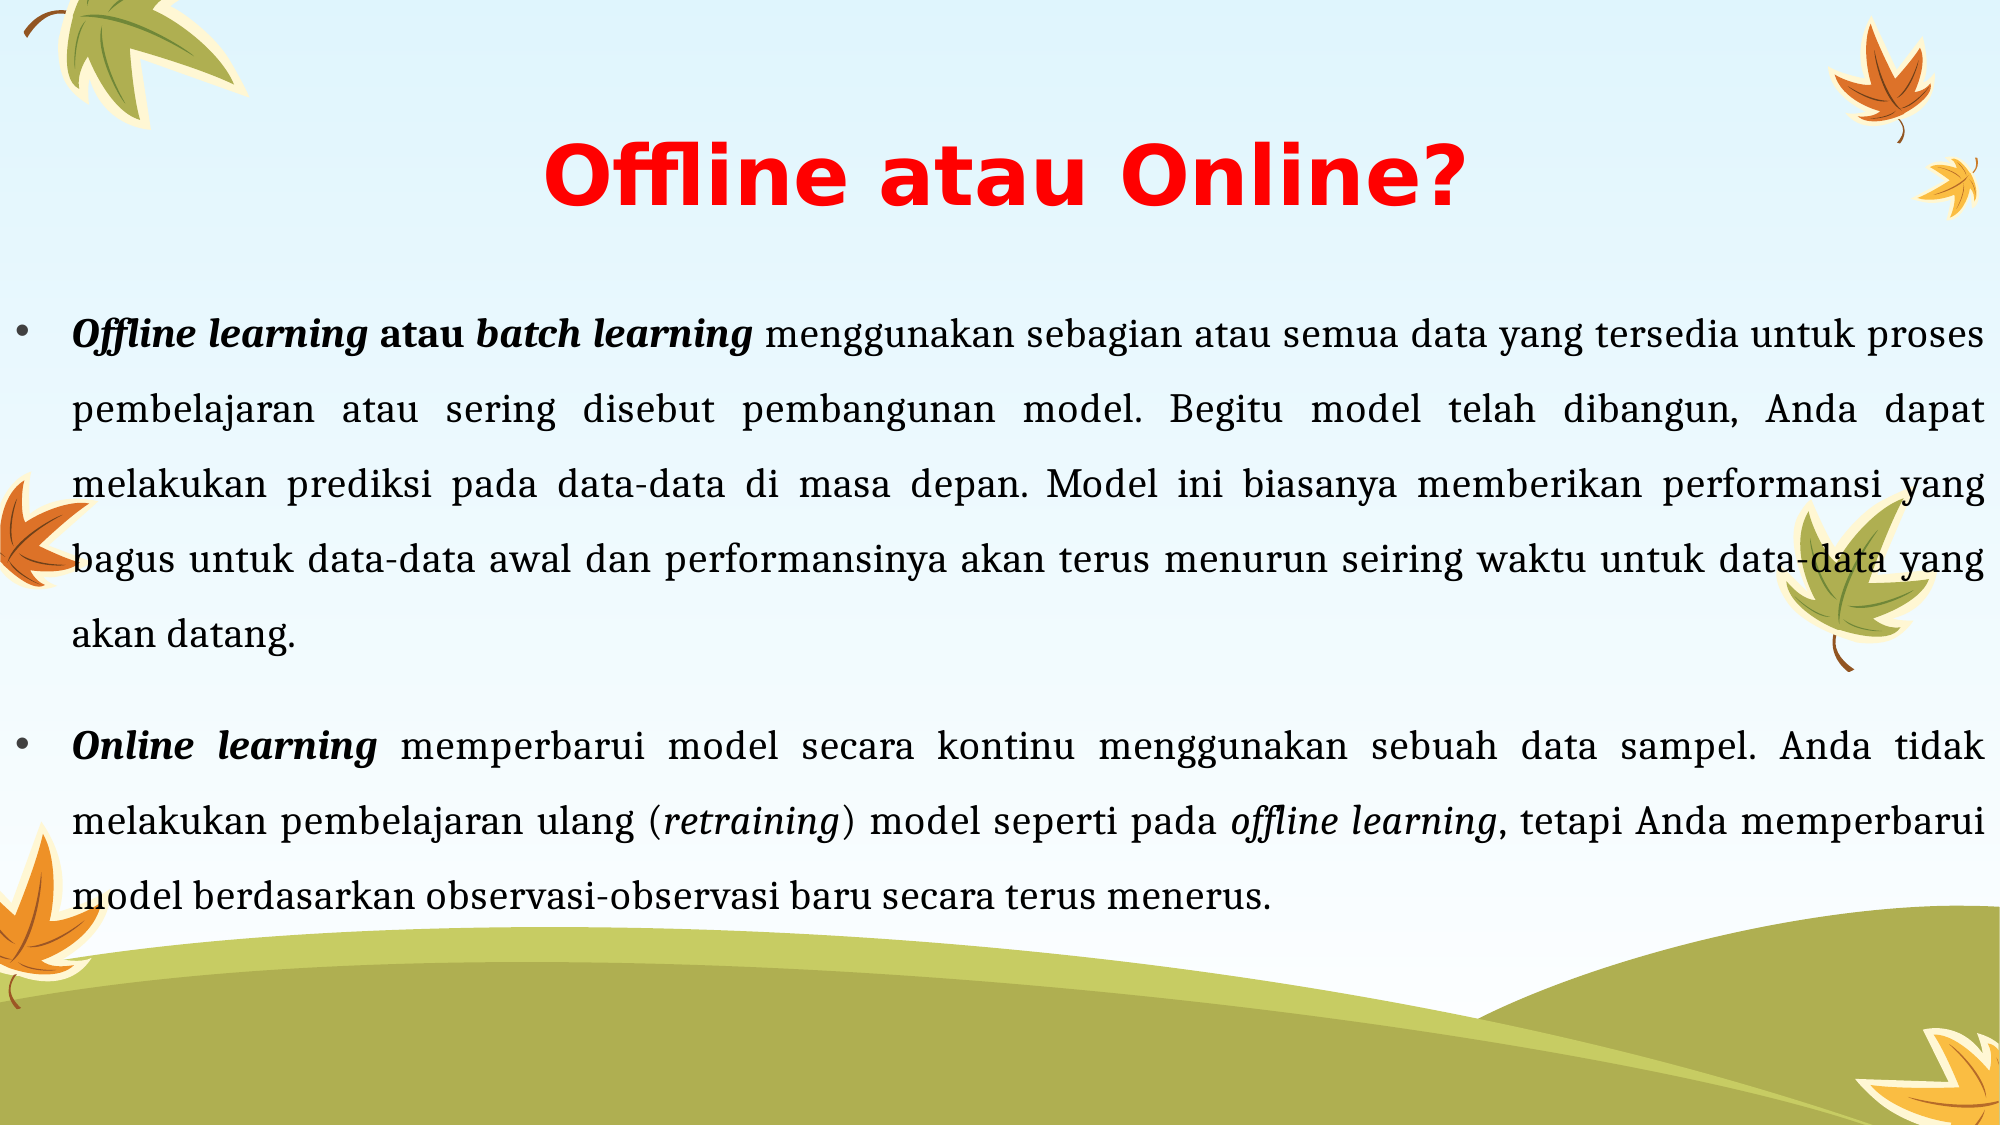

# Offline atau Online?
Offline learning atau batch learning menggunakan sebagian atau semua data yang tersedia untuk proses pembelajaran atau sering disebut pembangunan model. Begitu model telah dibangun, Anda dapat melakukan prediksi pada data-data di masa depan. Model ini biasanya memberikan performansi yang bagus untuk data-data awal dan performansinya akan terus menurun seiring waktu untuk data-data yang akan datang.
Online learning memperbarui model secara kontinu menggunakan sebuah data sampel. Anda tidak melakukan pembelajaran ulang (retraining) model seperti pada offline learning, tetapi Anda memperbarui model berdasarkan observasi-observasi baru secara terus menerus.